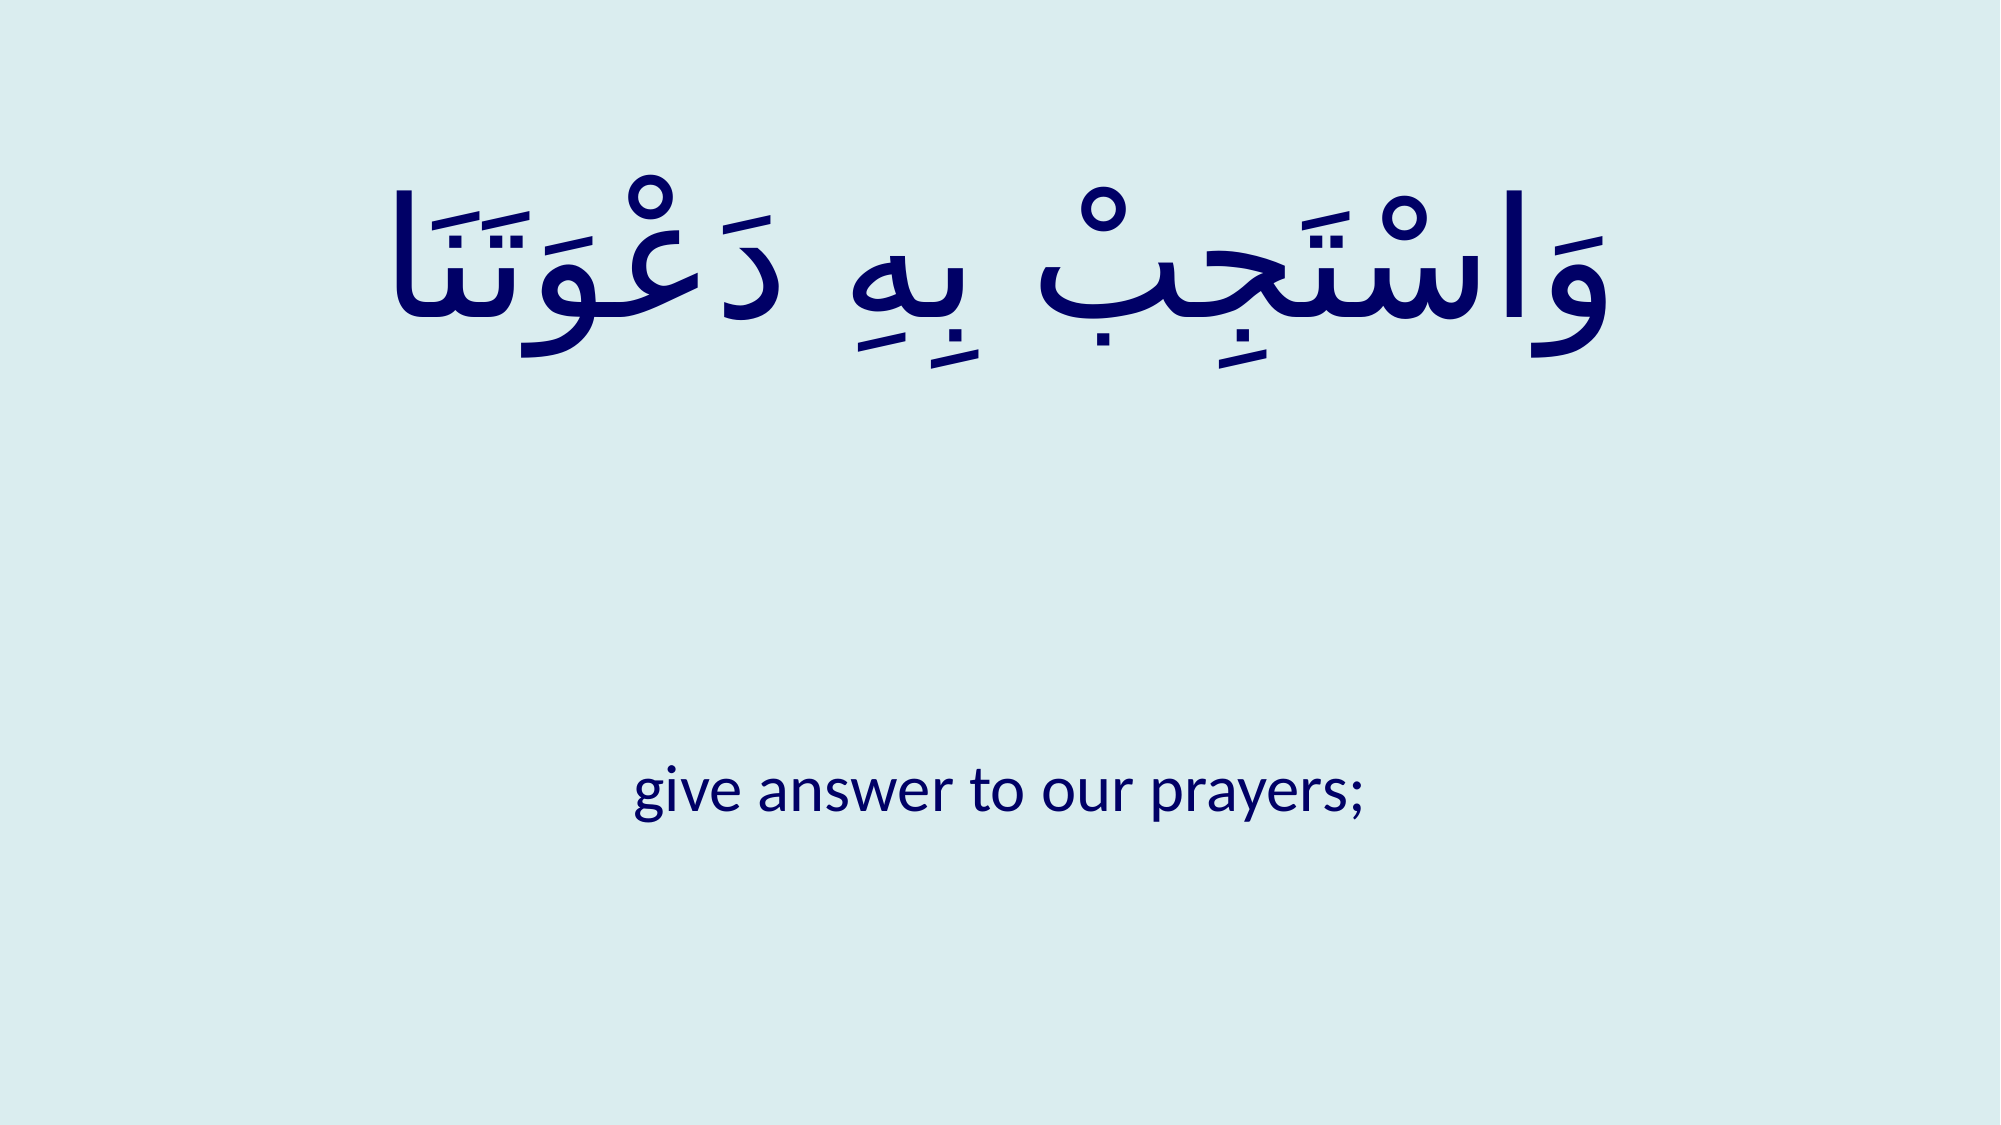

# وَاسْتَجِبْ بِهِ دَعْوَتَنَا
give answer to our prayers;